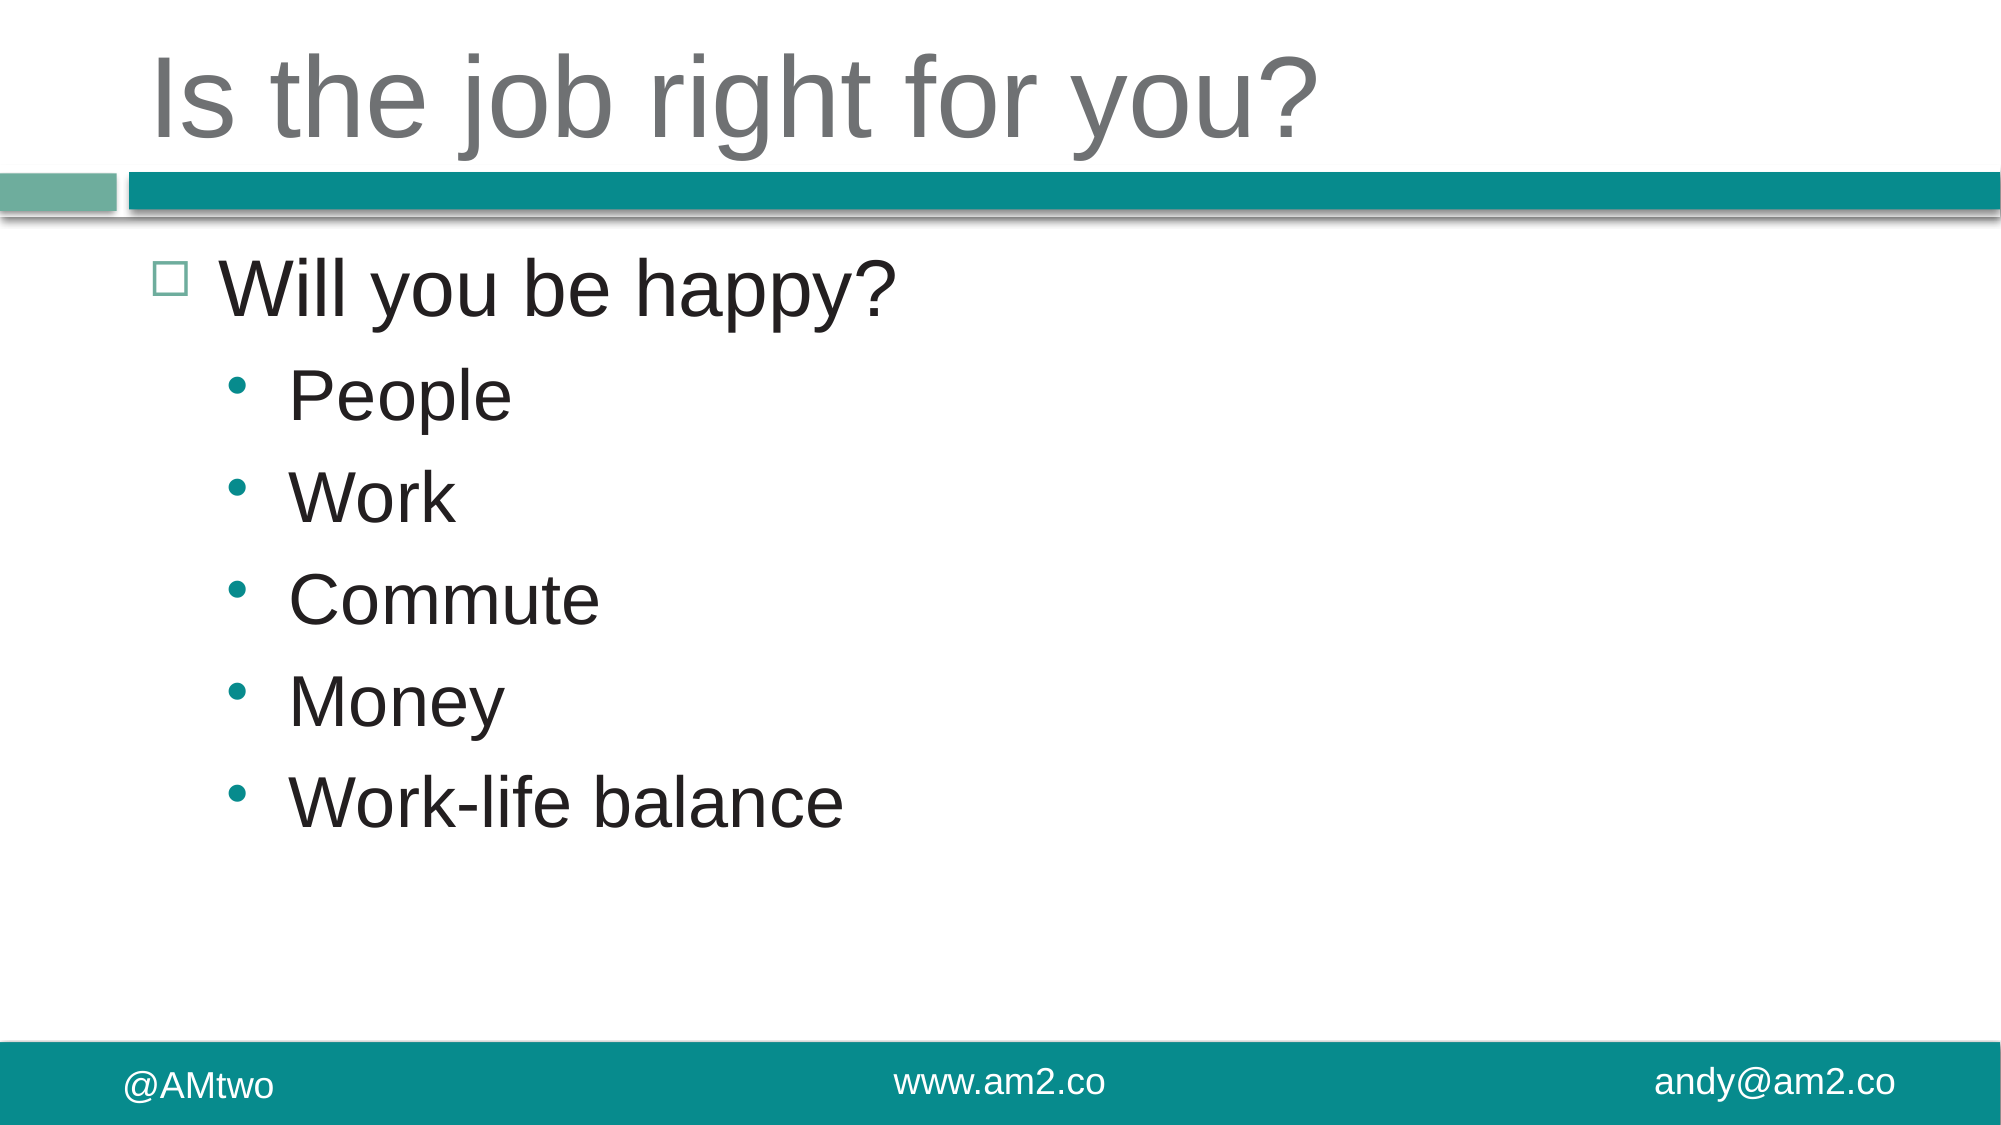

# Is the job right for you?
Will you be happy?
People
Work
Commute
Money
Work-life balance